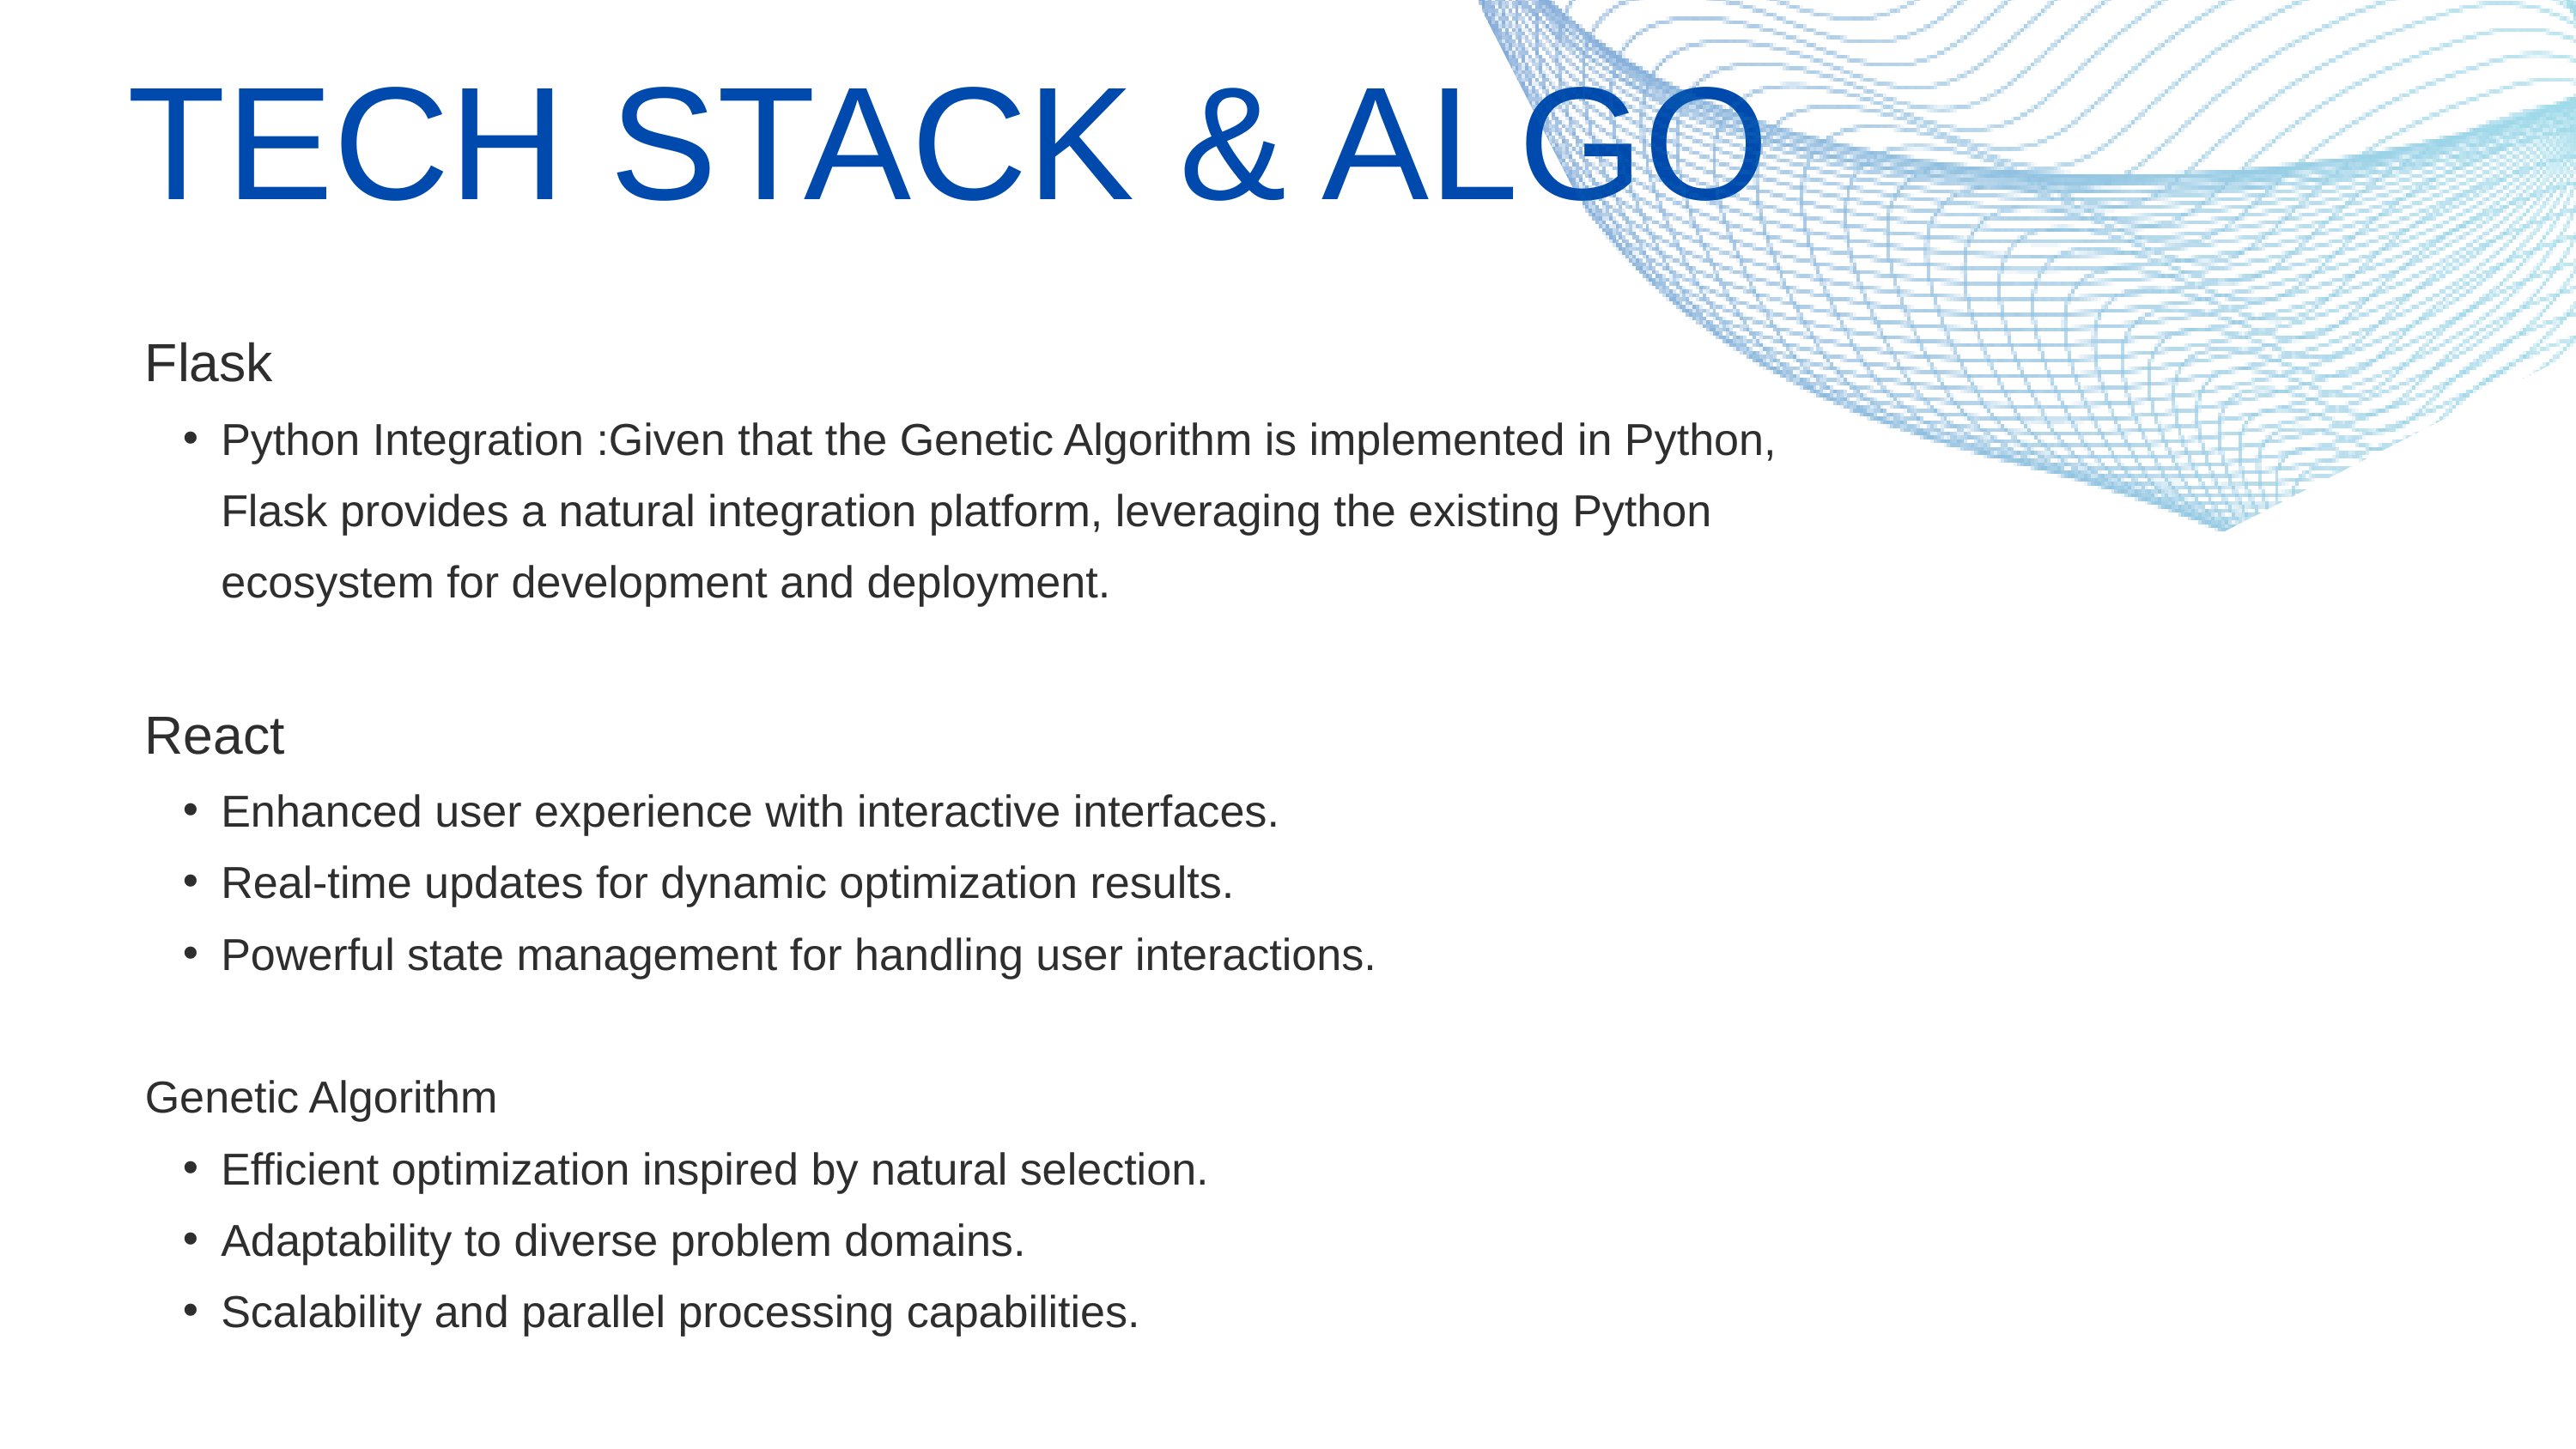

TECH STACK & ALGO
Flask
Python Integration :Given that the Genetic Algorithm is implemented in Python, Flask provides a natural integration platform, leveraging the existing Python ecosystem for development and deployment.

React
Enhanced user experience with interactive interfaces.
Real-time updates for dynamic optimization results.
Powerful state management for handling user interactions.

Genetic Algorithm
Efficient optimization inspired by natural selection.
Adaptability to diverse problem domains.
Scalability and parallel processing capabilities.